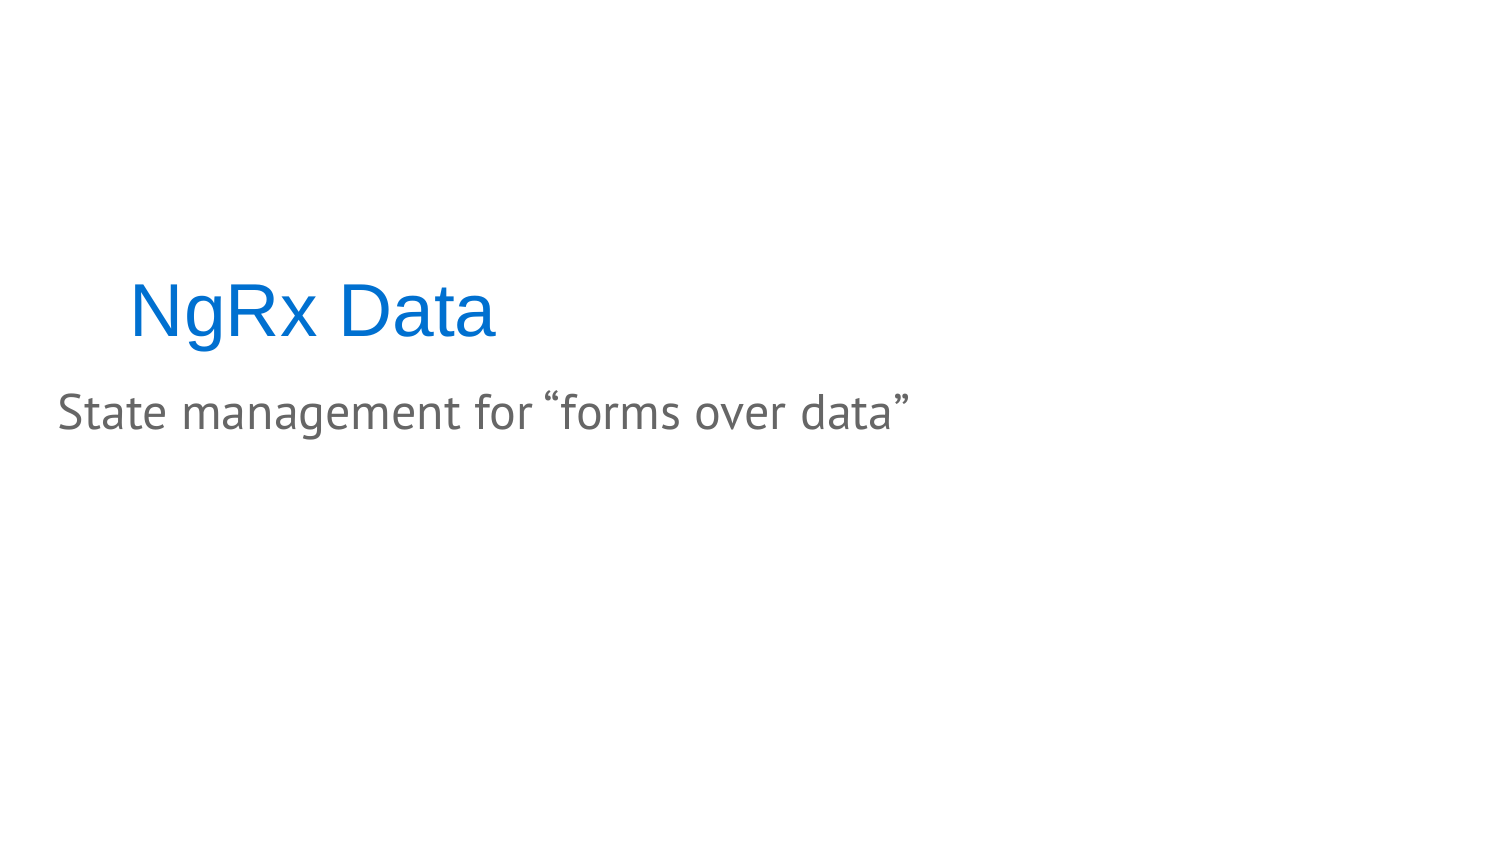

# NgRx Data
State management for “forms over data”